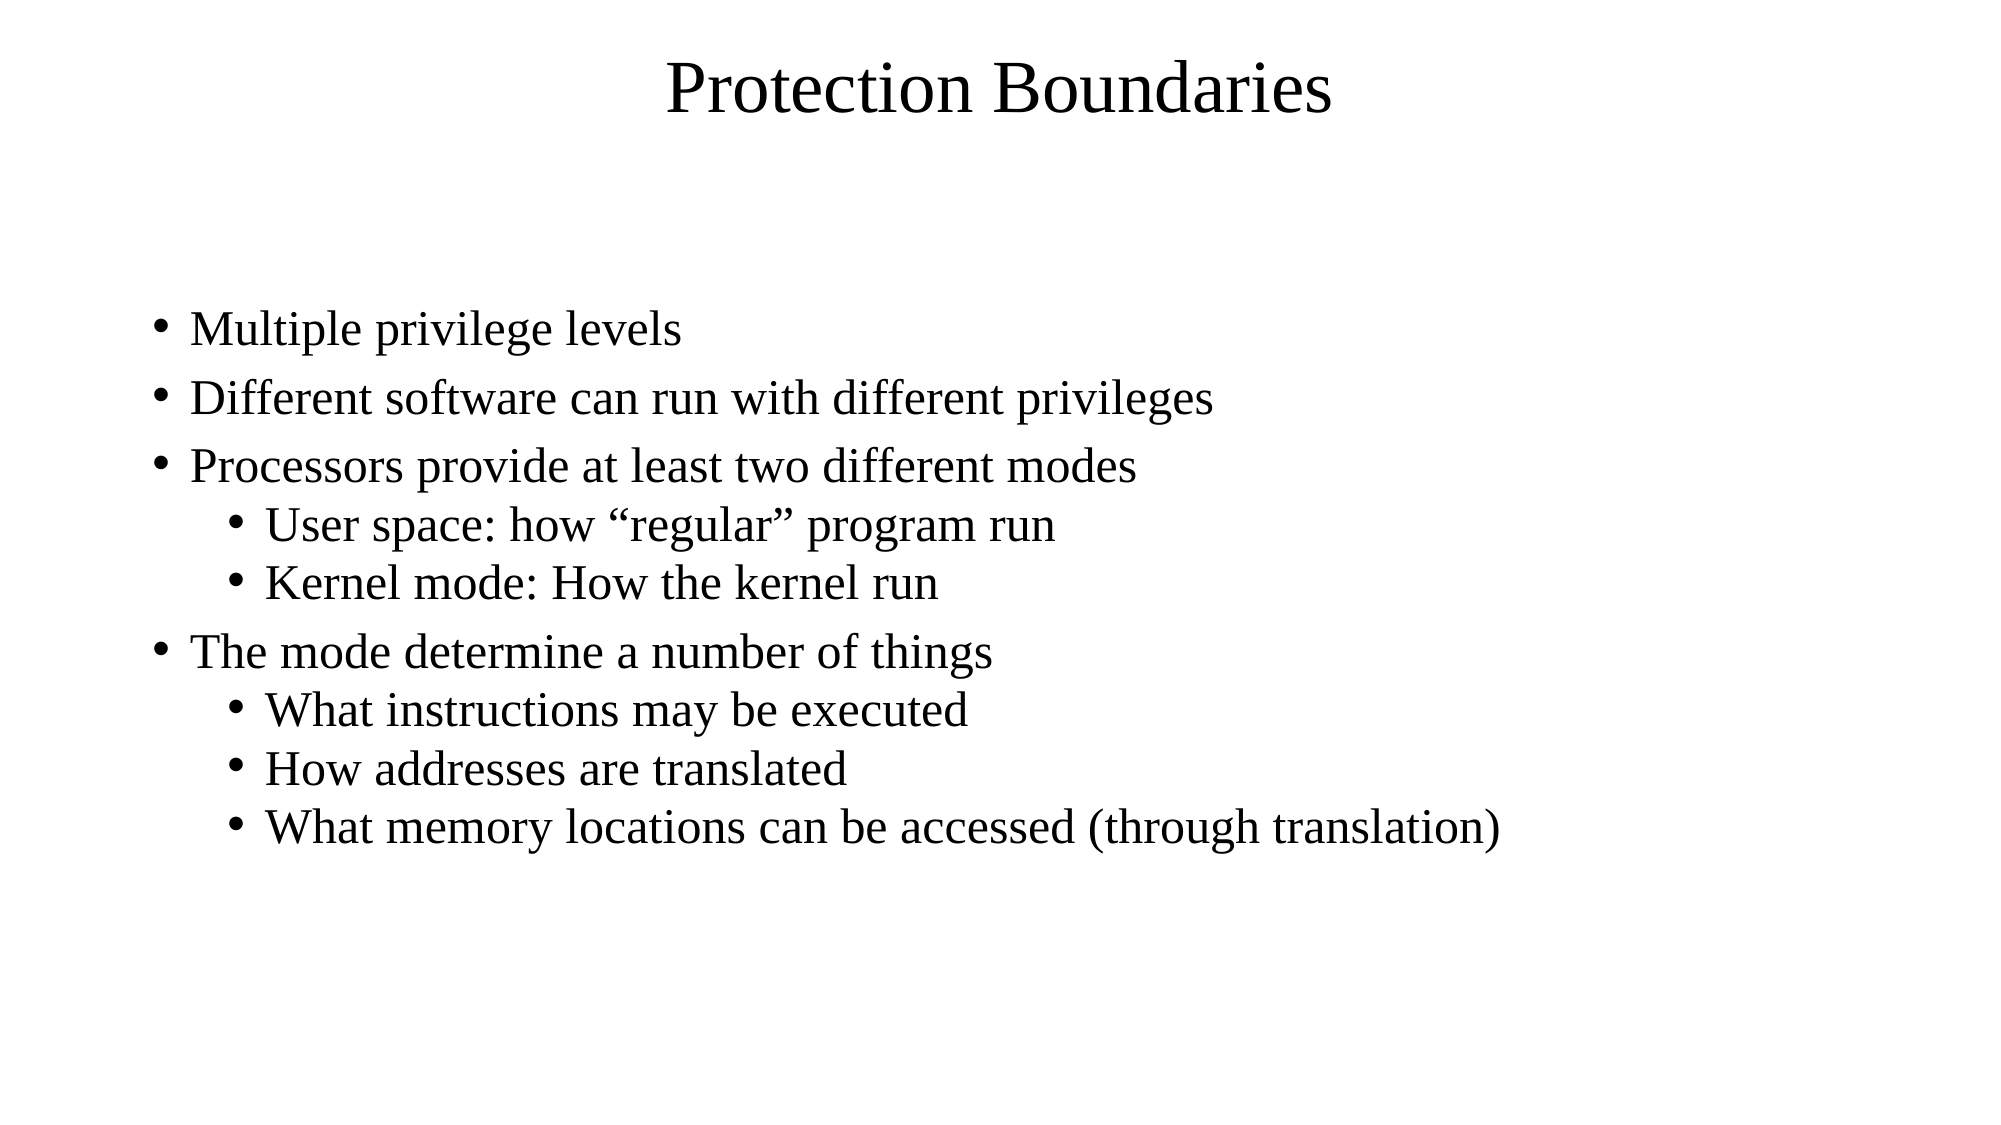

# Protection Boundaries
Multiple privilege levels
Different software can run with different privileges
Processors provide at least two different modes
User space: how “regular” program run
Kernel mode: How the kernel run
The mode determine a number of things
What instructions may be executed
How addresses are translated
What memory locations can be accessed (through translation)